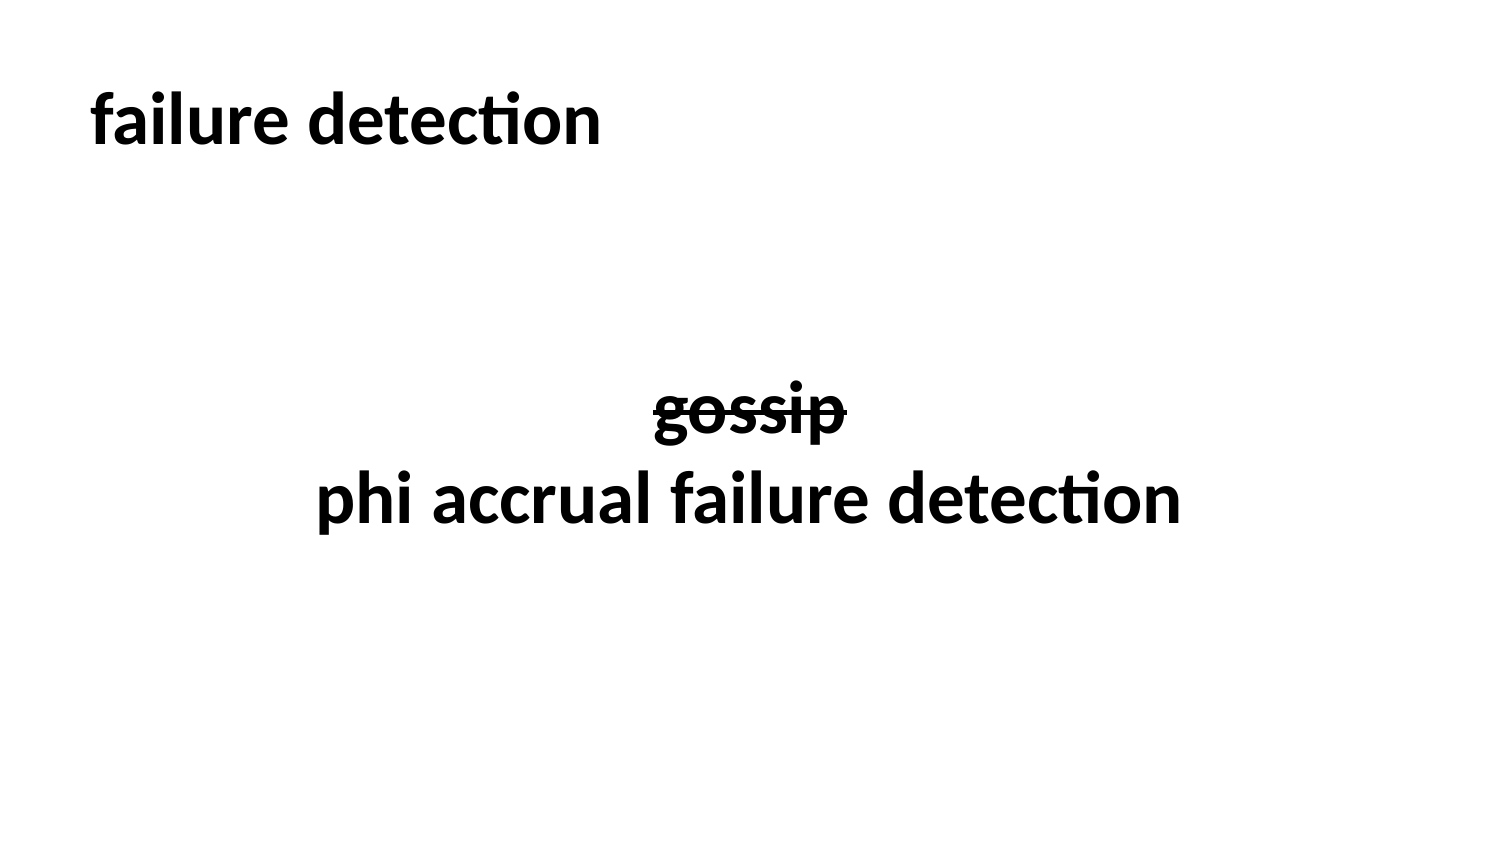

# failure detection
gossip
phi accrual failure detection